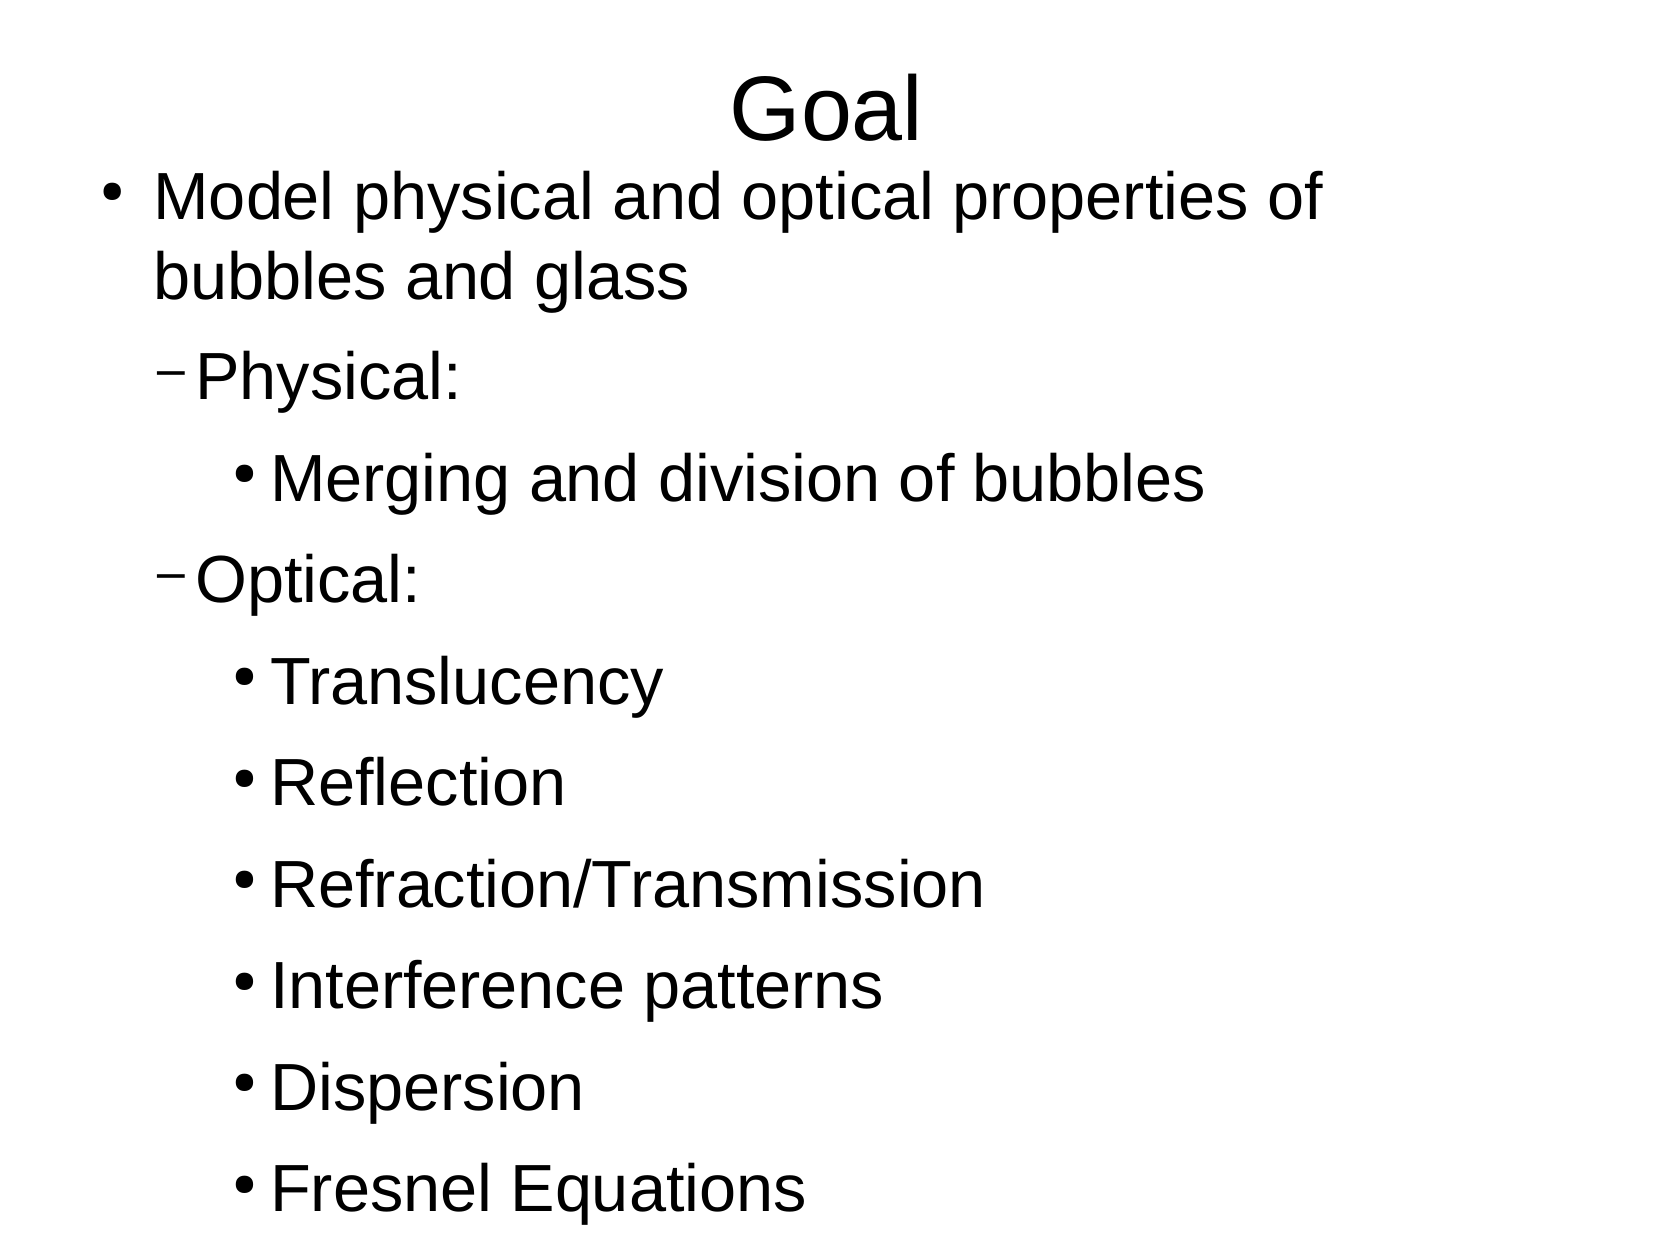

Goal
Model physical and optical properties of bubbles and glass
Physical:
Merging and division of bubbles
Optical:
Translucency
Reflection
Refraction/Transmission
Interference patterns
Dispersion
Fresnel Equations